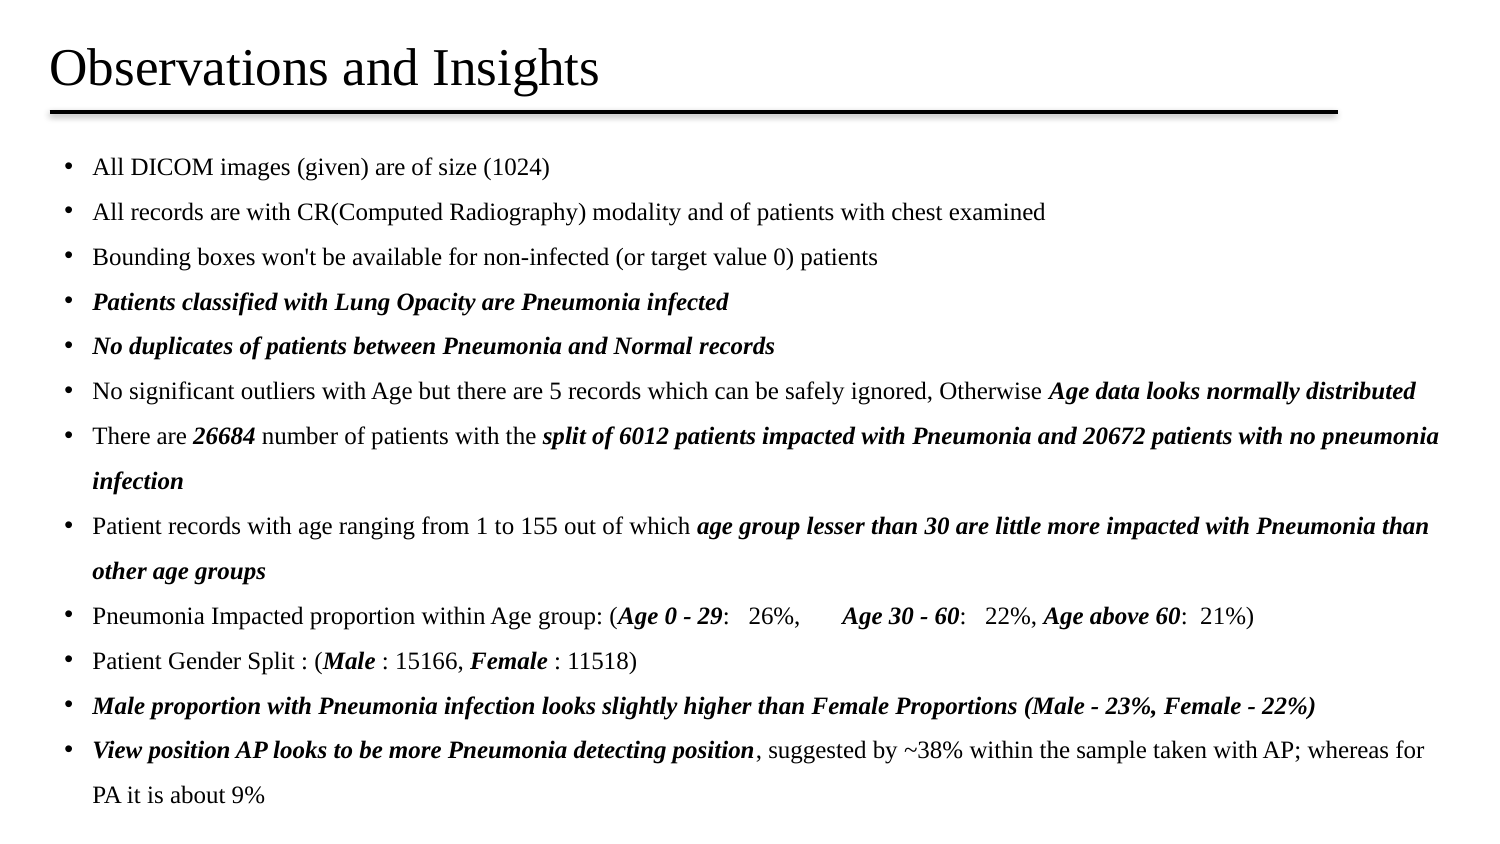

# Observations and Insights
All DICOM images (given) are of size (1024)
All records are with CR(Computed Radiography) modality and of patients with chest examined
Bounding boxes won't be available for non-infected (or target value 0) patients
Patients classified with Lung Opacity are Pneumonia infected
No duplicates of patients between Pneumonia and Normal records
No significant outliers with Age but there are 5 records which can be safely ignored, Otherwise Age data looks normally distributed
There are 26684 number of patients with the split of 6012 patients impacted with Pneumonia and 20672 patients with no pneumonia infection
Patient records with age ranging from 1 to 155 out of which age group lesser than 30 are little more impacted with Pneumonia than other age groups
Pneumonia Impacted proportion within Age group: (Age 0 - 29:   26%, 	Age 30 - 60:   22%, Age above 60:  21%)
Patient Gender Split : (Male : 15166, Female : 11518)
Male proportion with Pneumonia infection looks slightly higher than Female Proportions (Male - 23%, Female - 22%)
View position AP looks to be more Pneumonia detecting position, suggested by ~38% within the sample taken with AP; whereas for PA it is about 9%